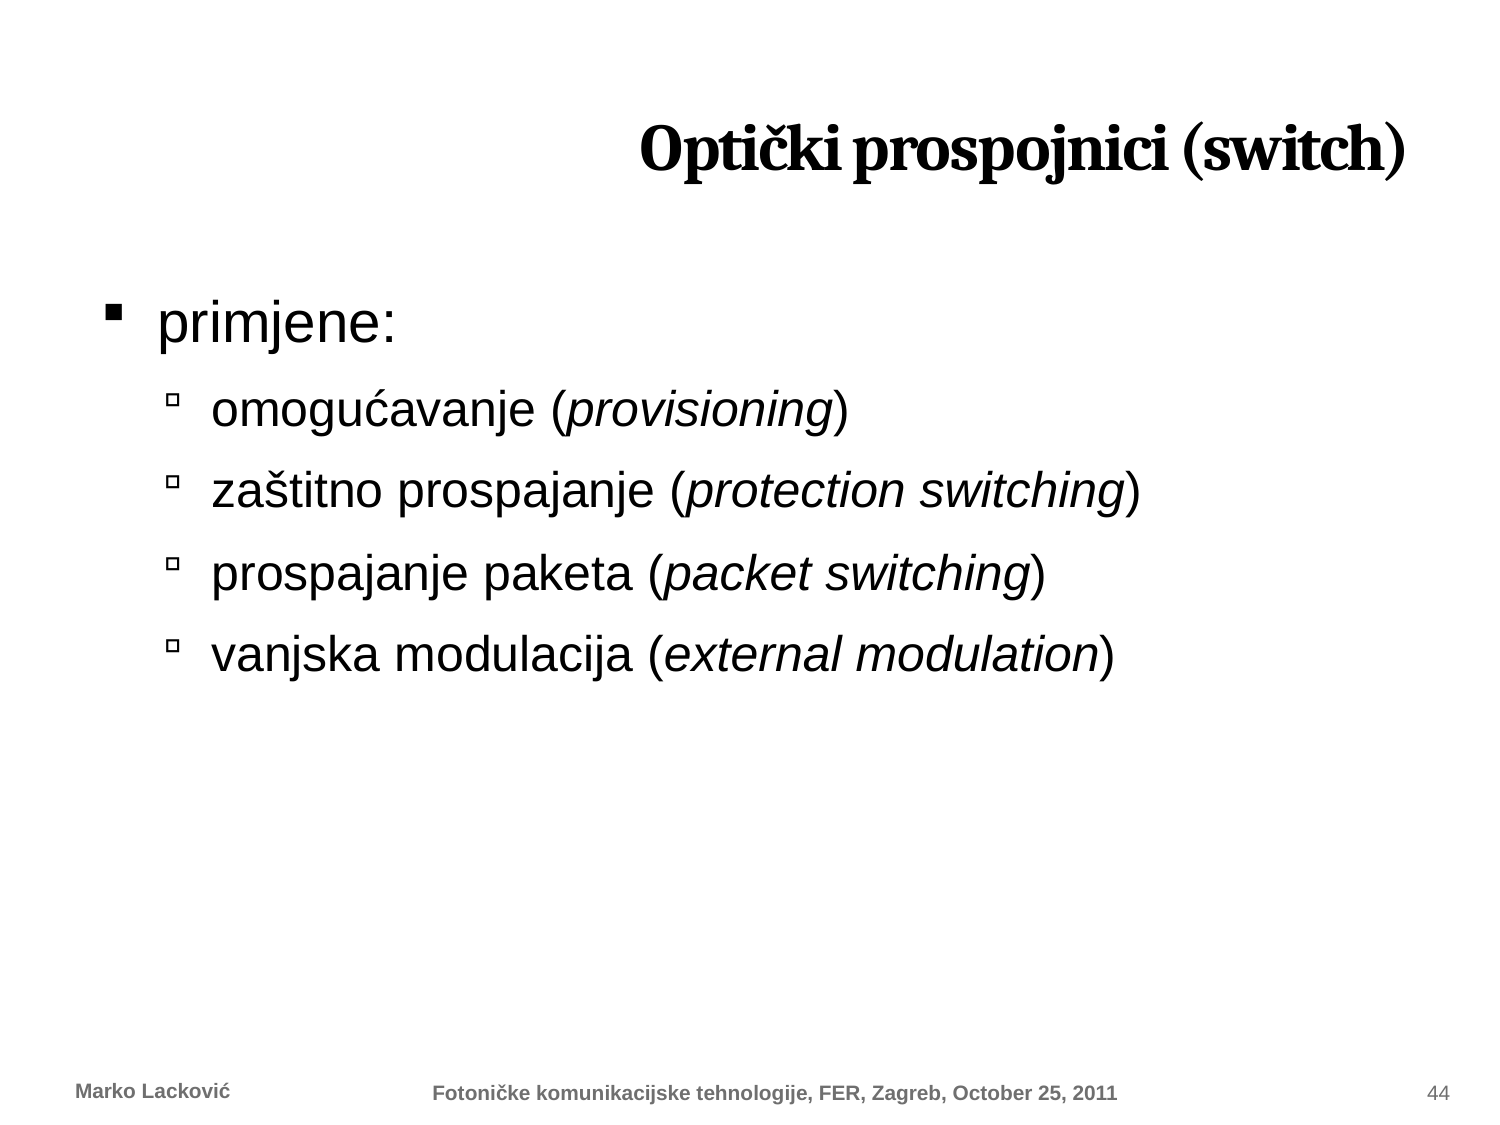

# Optički prospojnici (switch)
primjene:
omogućavanje (provisioning)
zaštitno prospajanje (protection switching)
prospajanje paketa (packet switching)
vanjska modulacija (external modulation)